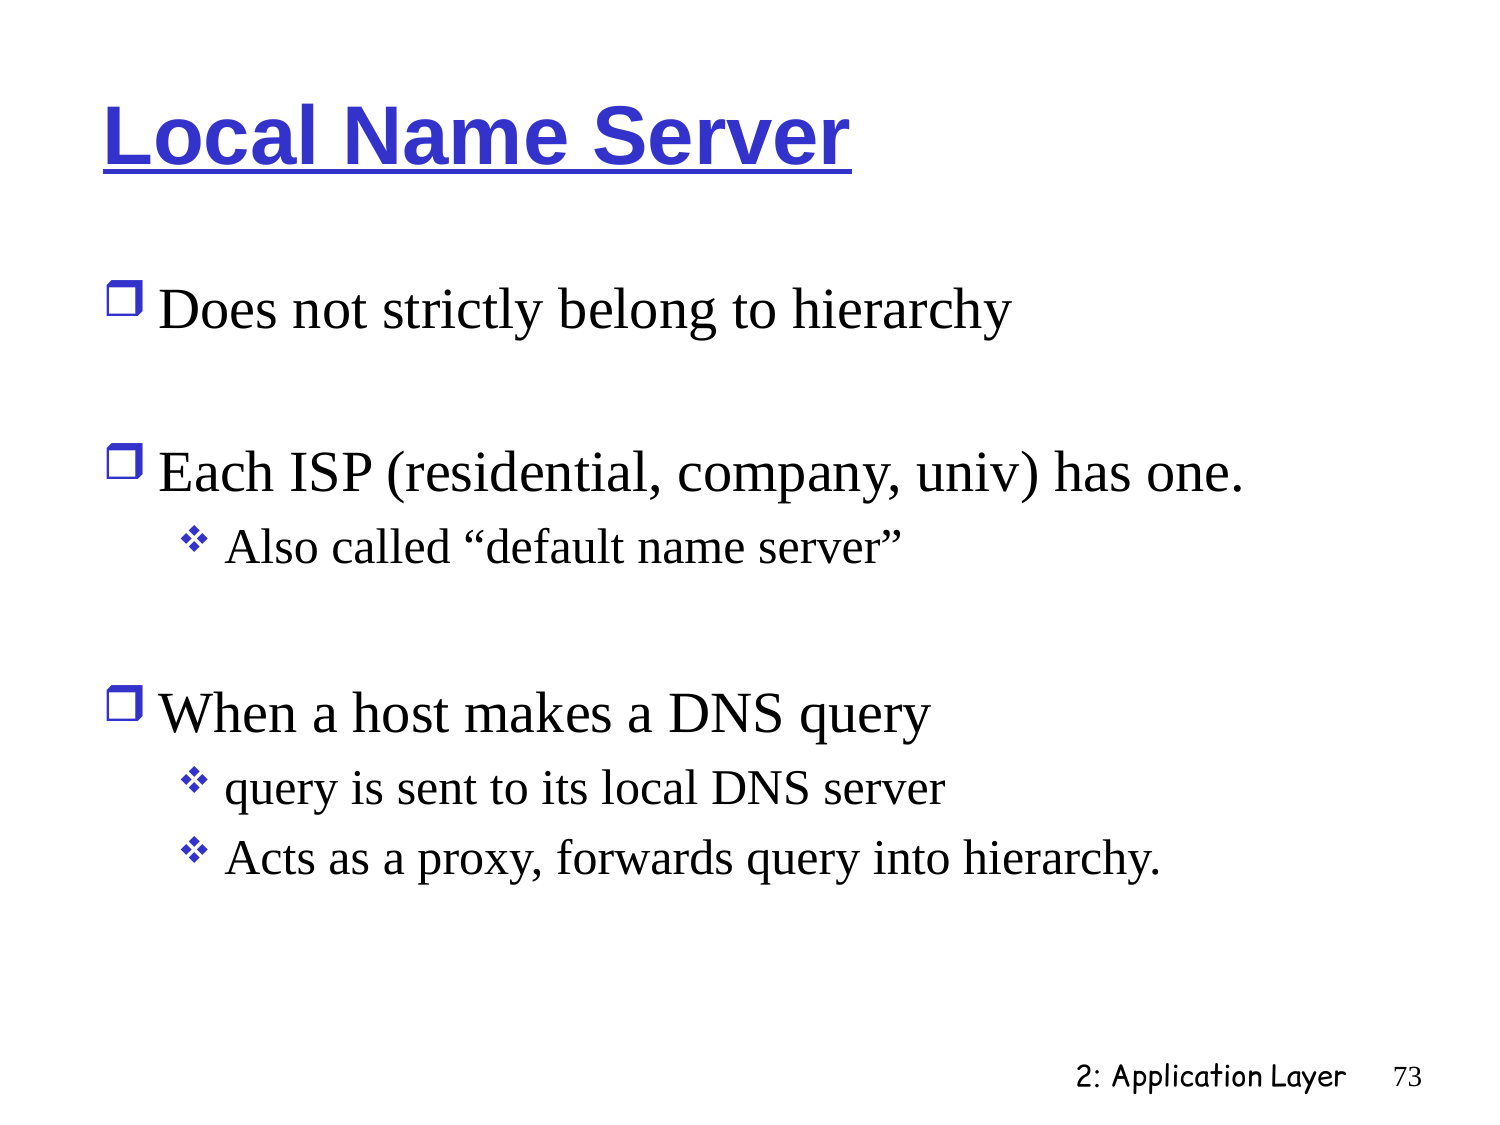

# Local Name Server
Does not strictly belong to hierarchy

Each ISP (residential, company, univ) has one.
Also called “default name server”

When a host makes a DNS query
query is sent to its local DNS server
Acts as a proxy, forwards query into hierarchy.
2: Application Layer
73